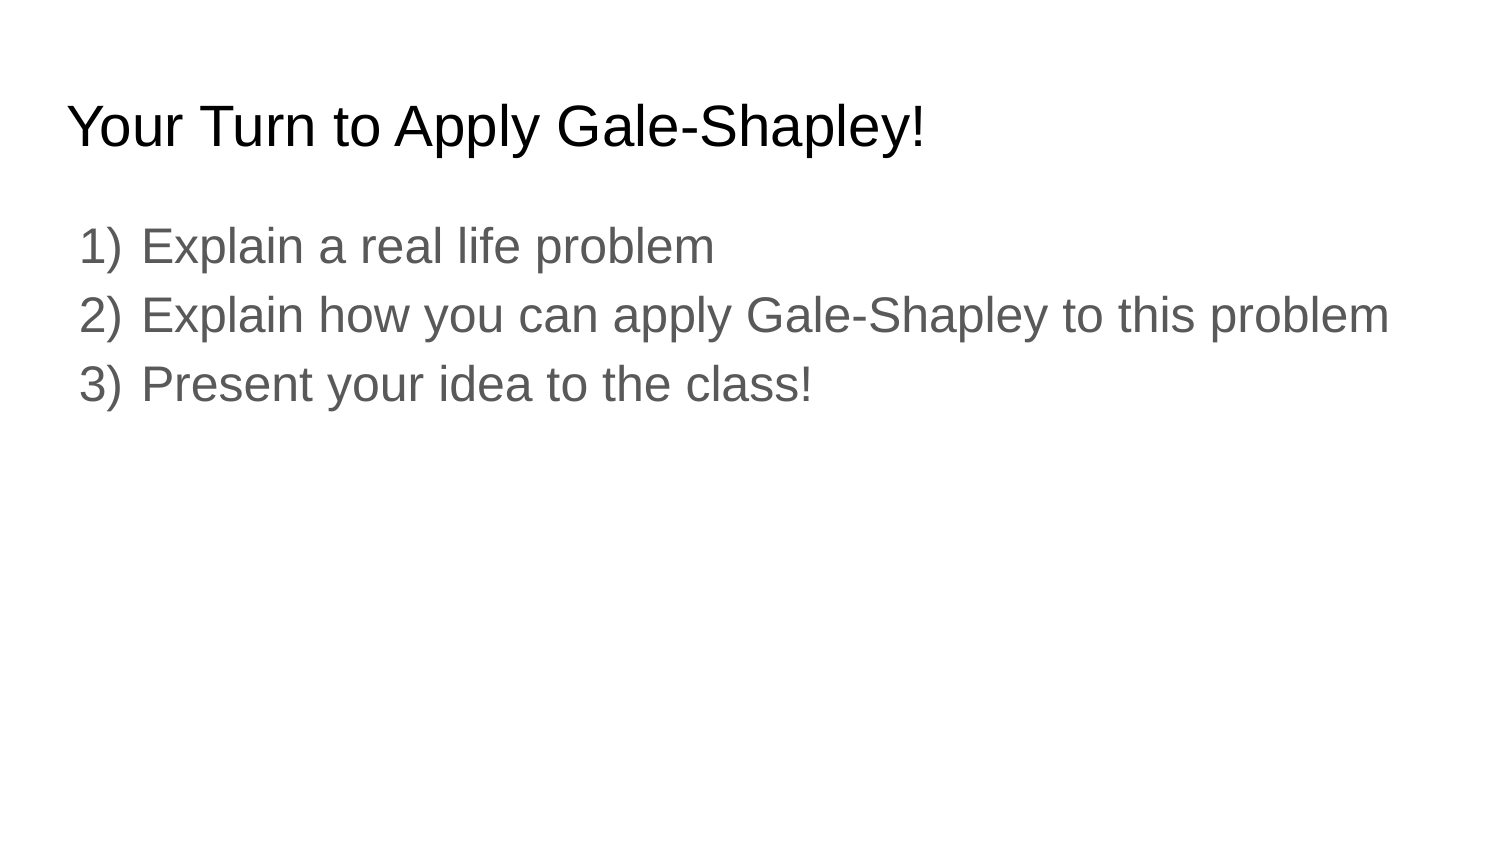

# Your Turn to Apply Gale-Shapley!
Explain a real life problem
Explain how you can apply Gale-Shapley to this problem
Present your idea to the class!